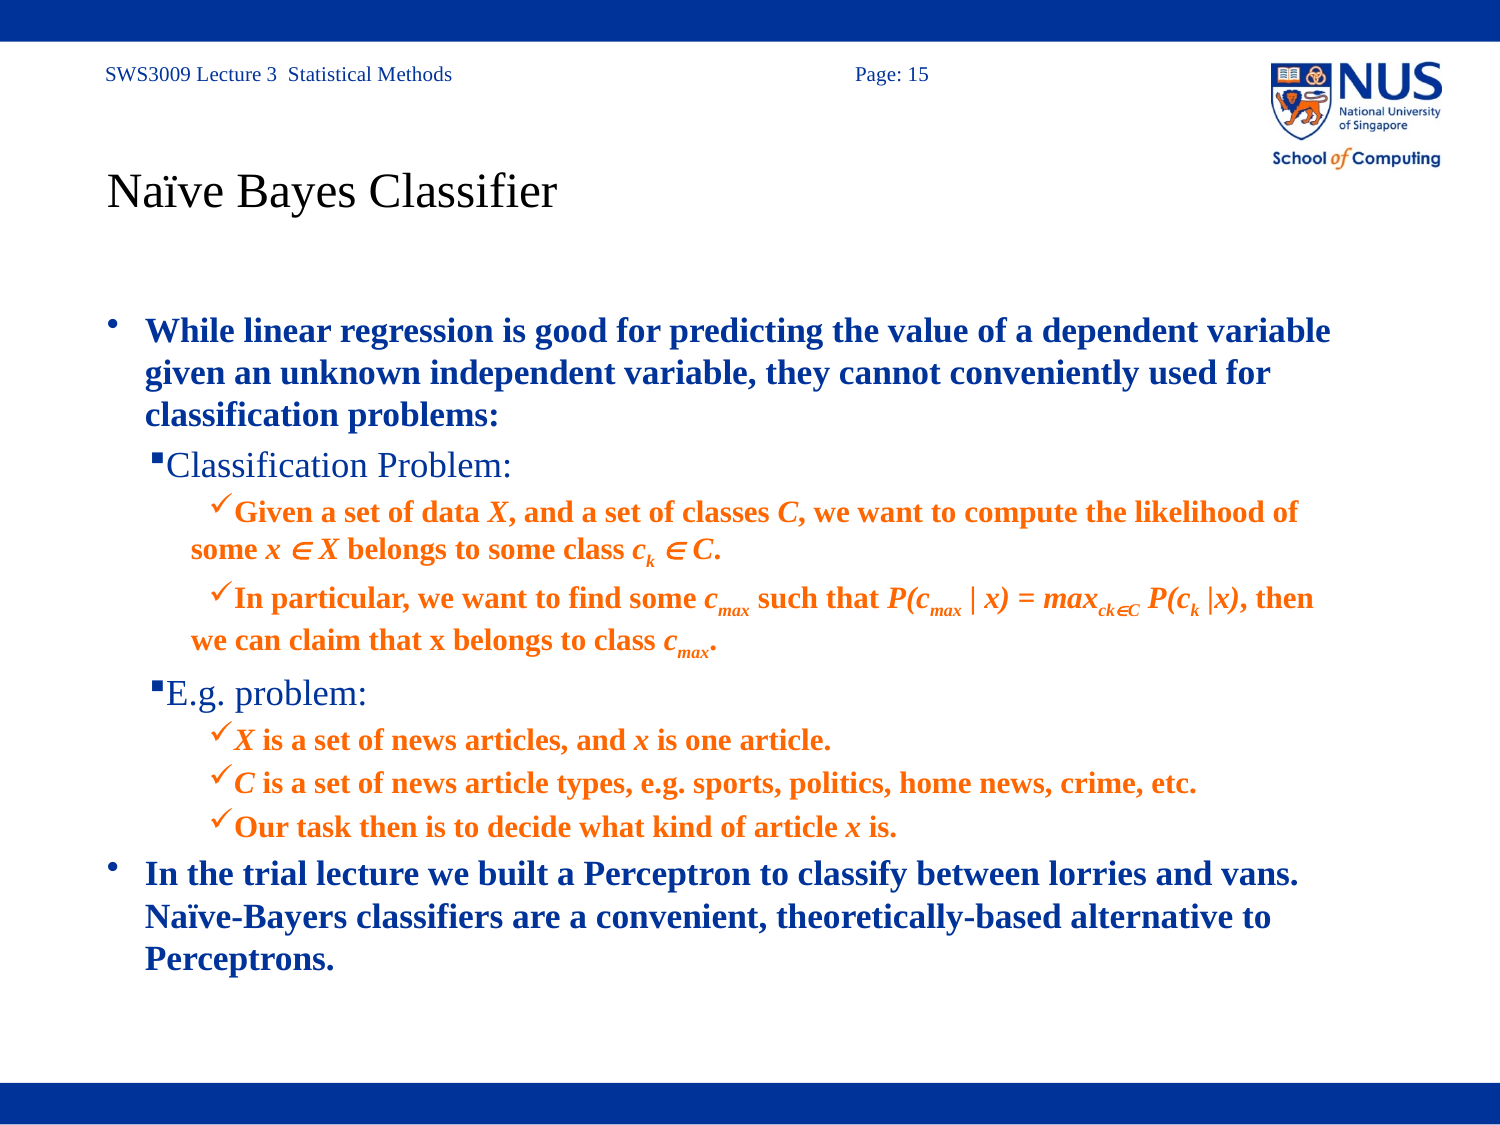

# Naïve Bayes Classifier
While linear regression is good for predicting the value of a dependent variable given an unknown independent variable, they cannot conveniently used for classification problems:
Classification Problem:
Given a set of data X, and a set of classes C, we want to compute the likelihood of some x ∈ X belongs to some class ck ∈ C.
In particular, we want to find some cmax such that P(cmax | x) = maxck∈C P(ck |x), then we can claim that x belongs to class cmax.
E.g. problem:
X is a set of news articles, and x is one article.
C is a set of news article types, e.g. sports, politics, home news, crime, etc.
Our task then is to decide what kind of article x is.
In the trial lecture we built a Perceptron to classify between lorries and vans. Naïve-Bayers classifiers are a convenient, theoretically-based alternative to Perceptrons.